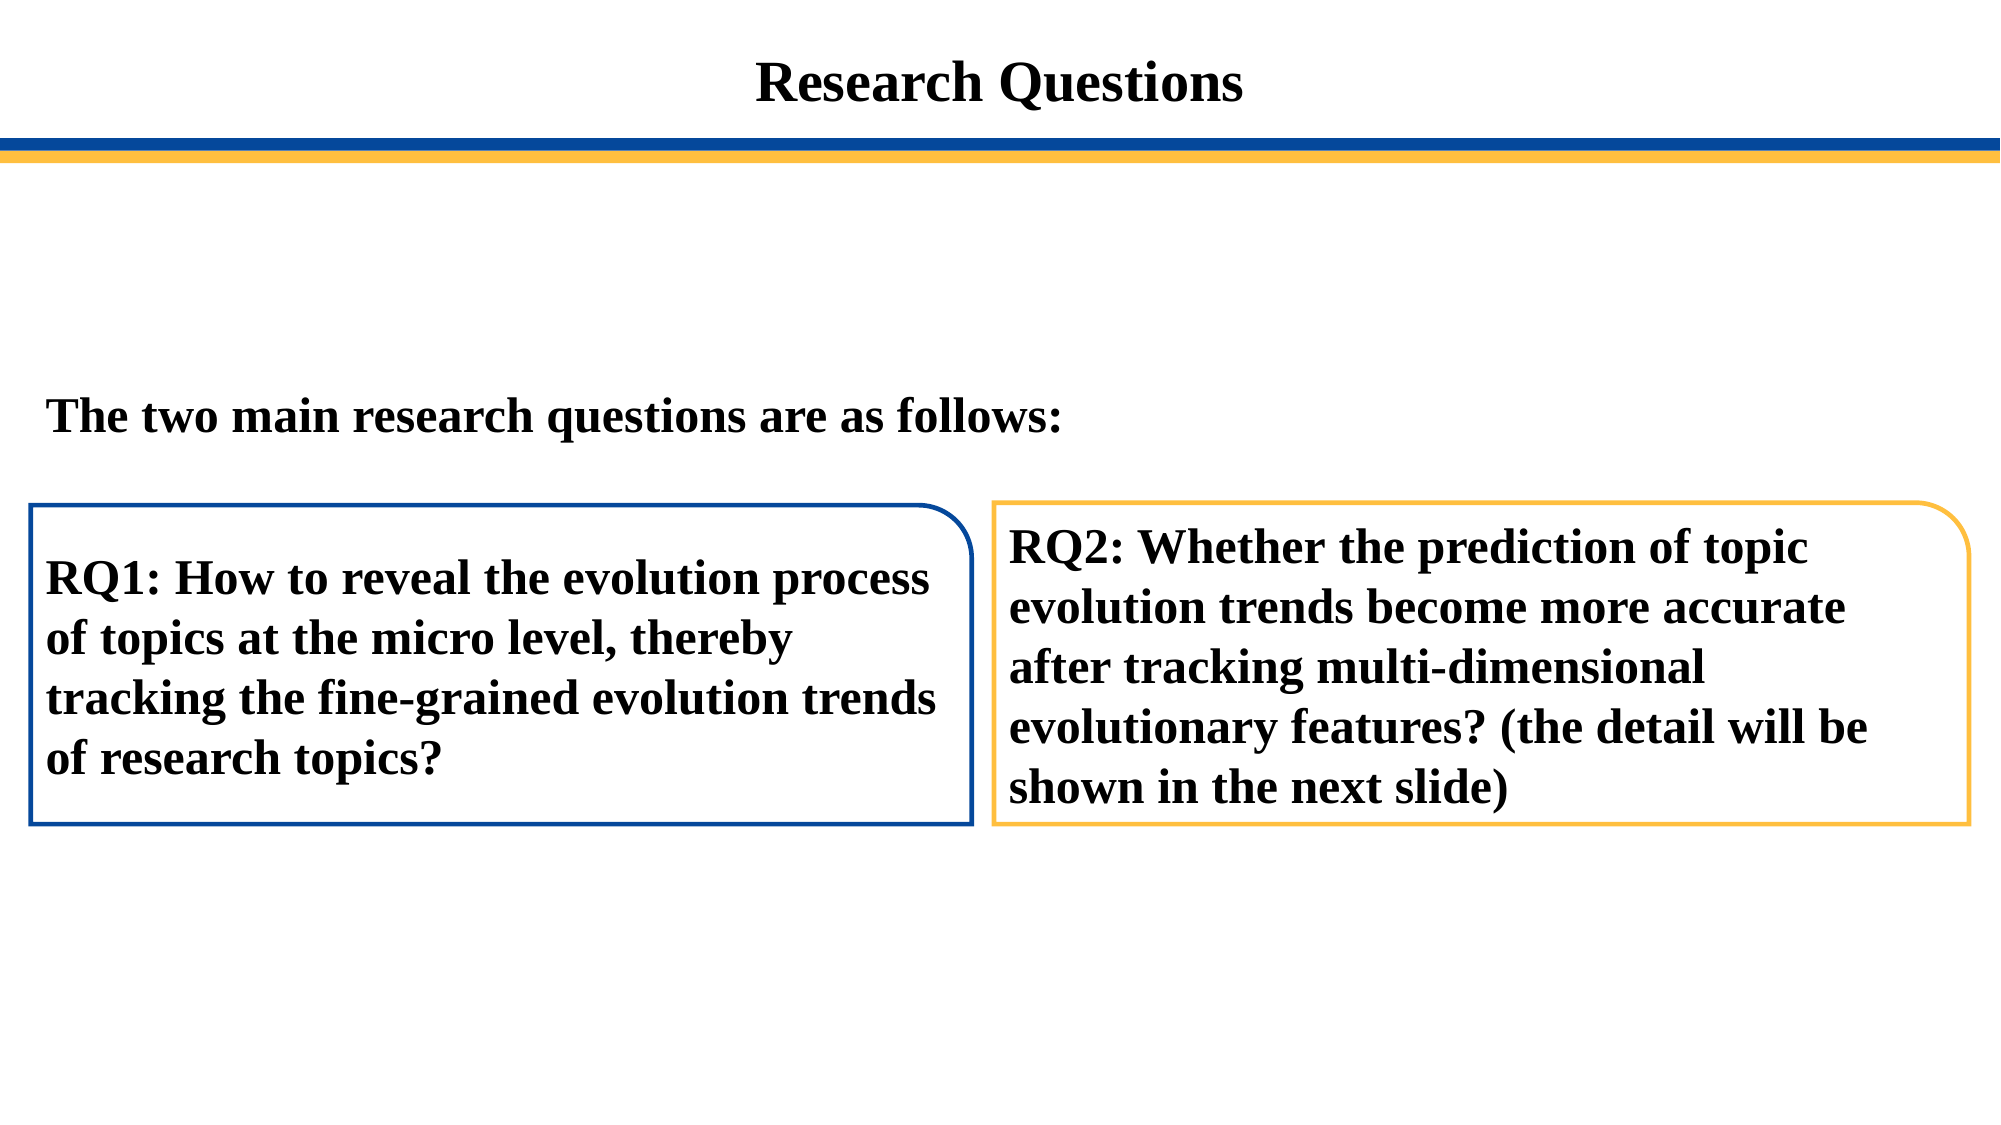

Research Questions

The two main research questions are as follows:
RQ2: Whether the prediction of topic evolution trends become more accurate after tracking multi-dimensional evolutionary features? (the detail will be shown in the next slide)
RQ1: How to reveal the evolution process of topics at the micro level, thereby tracking the fine-grained evolution trends of research topics?